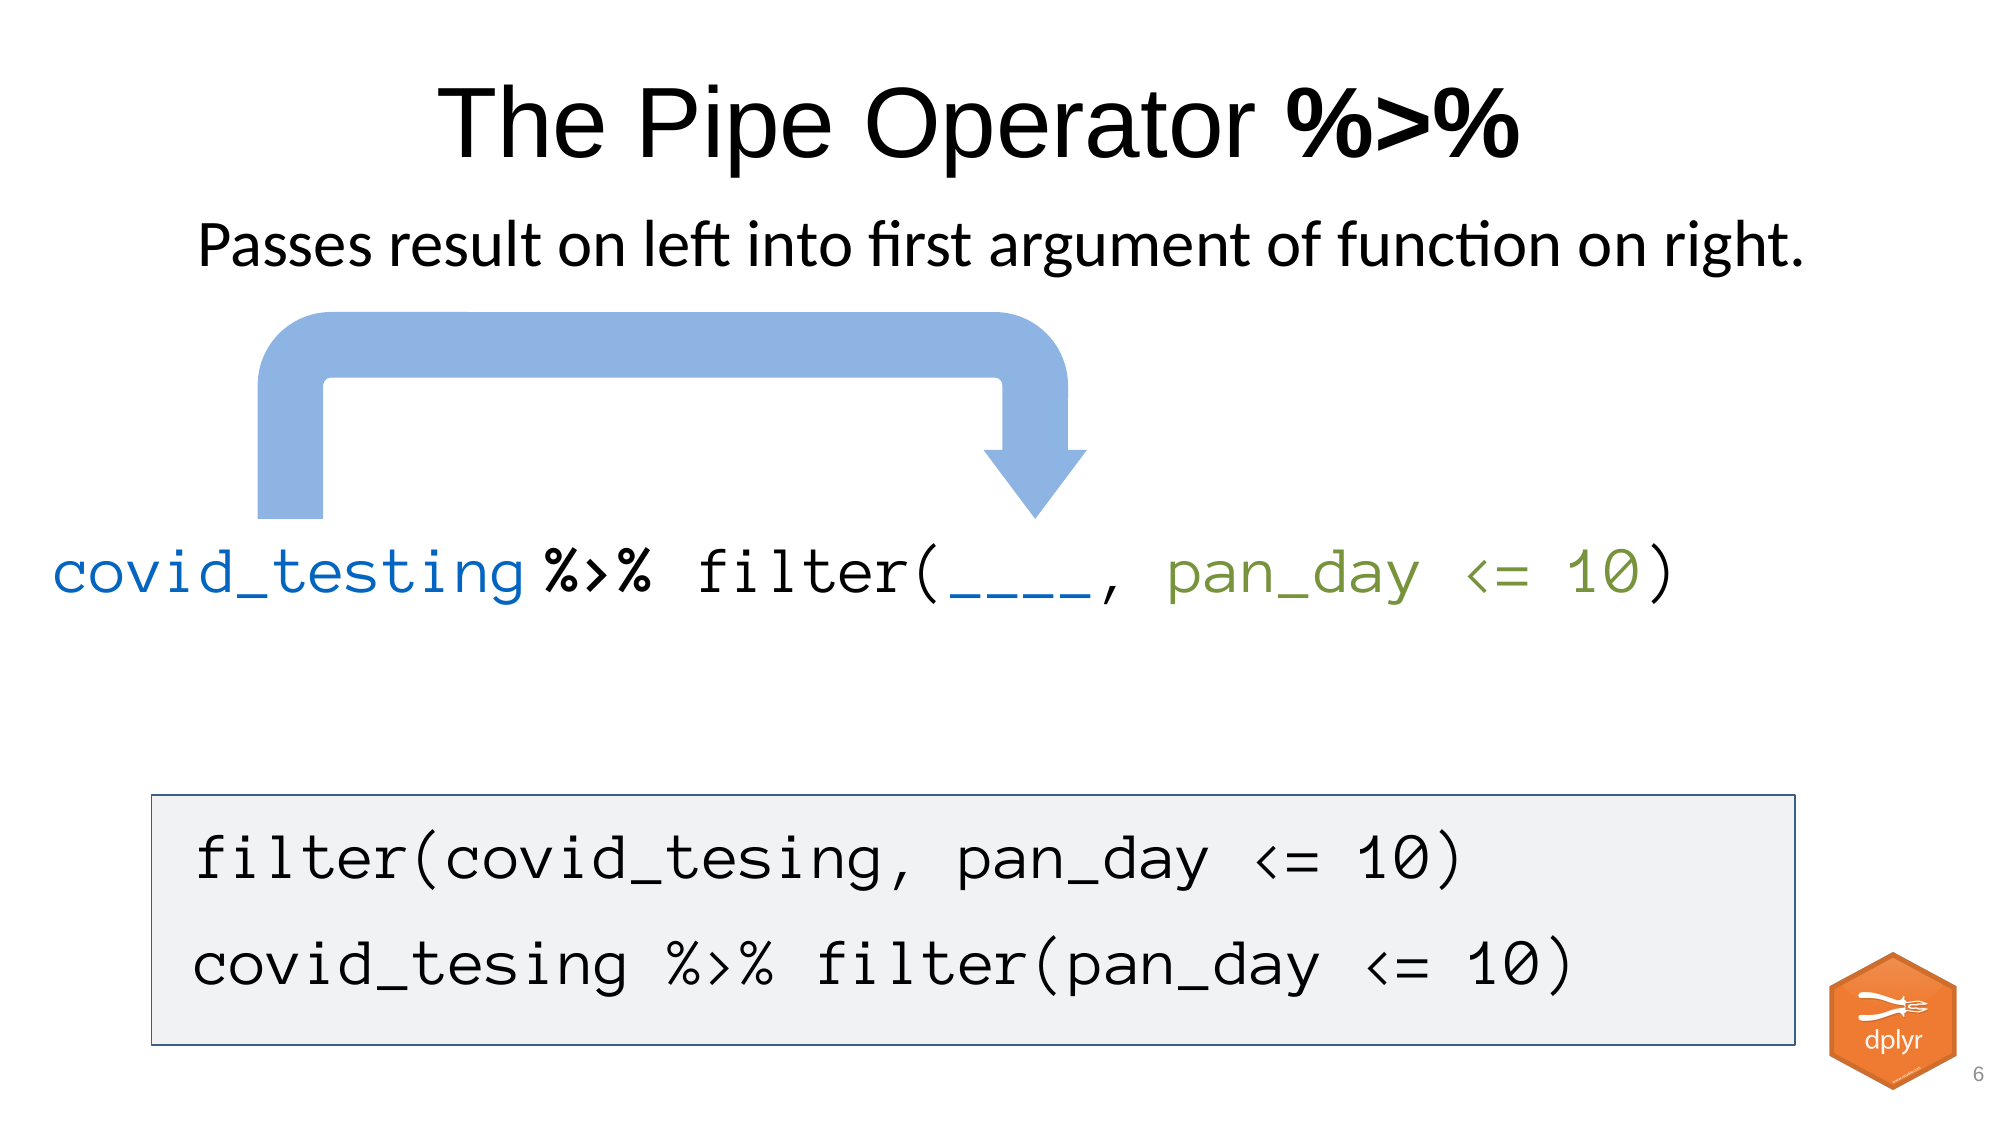

# The Pipe Operator %>%
Passes result on left into first argument of function on right.

%>%
covid_testing
filter(____, pan_day <= 10)

filter(covid_tesing, pan_day <= 10)
covid_tesing %>% filter(pan_day <= 10)

6